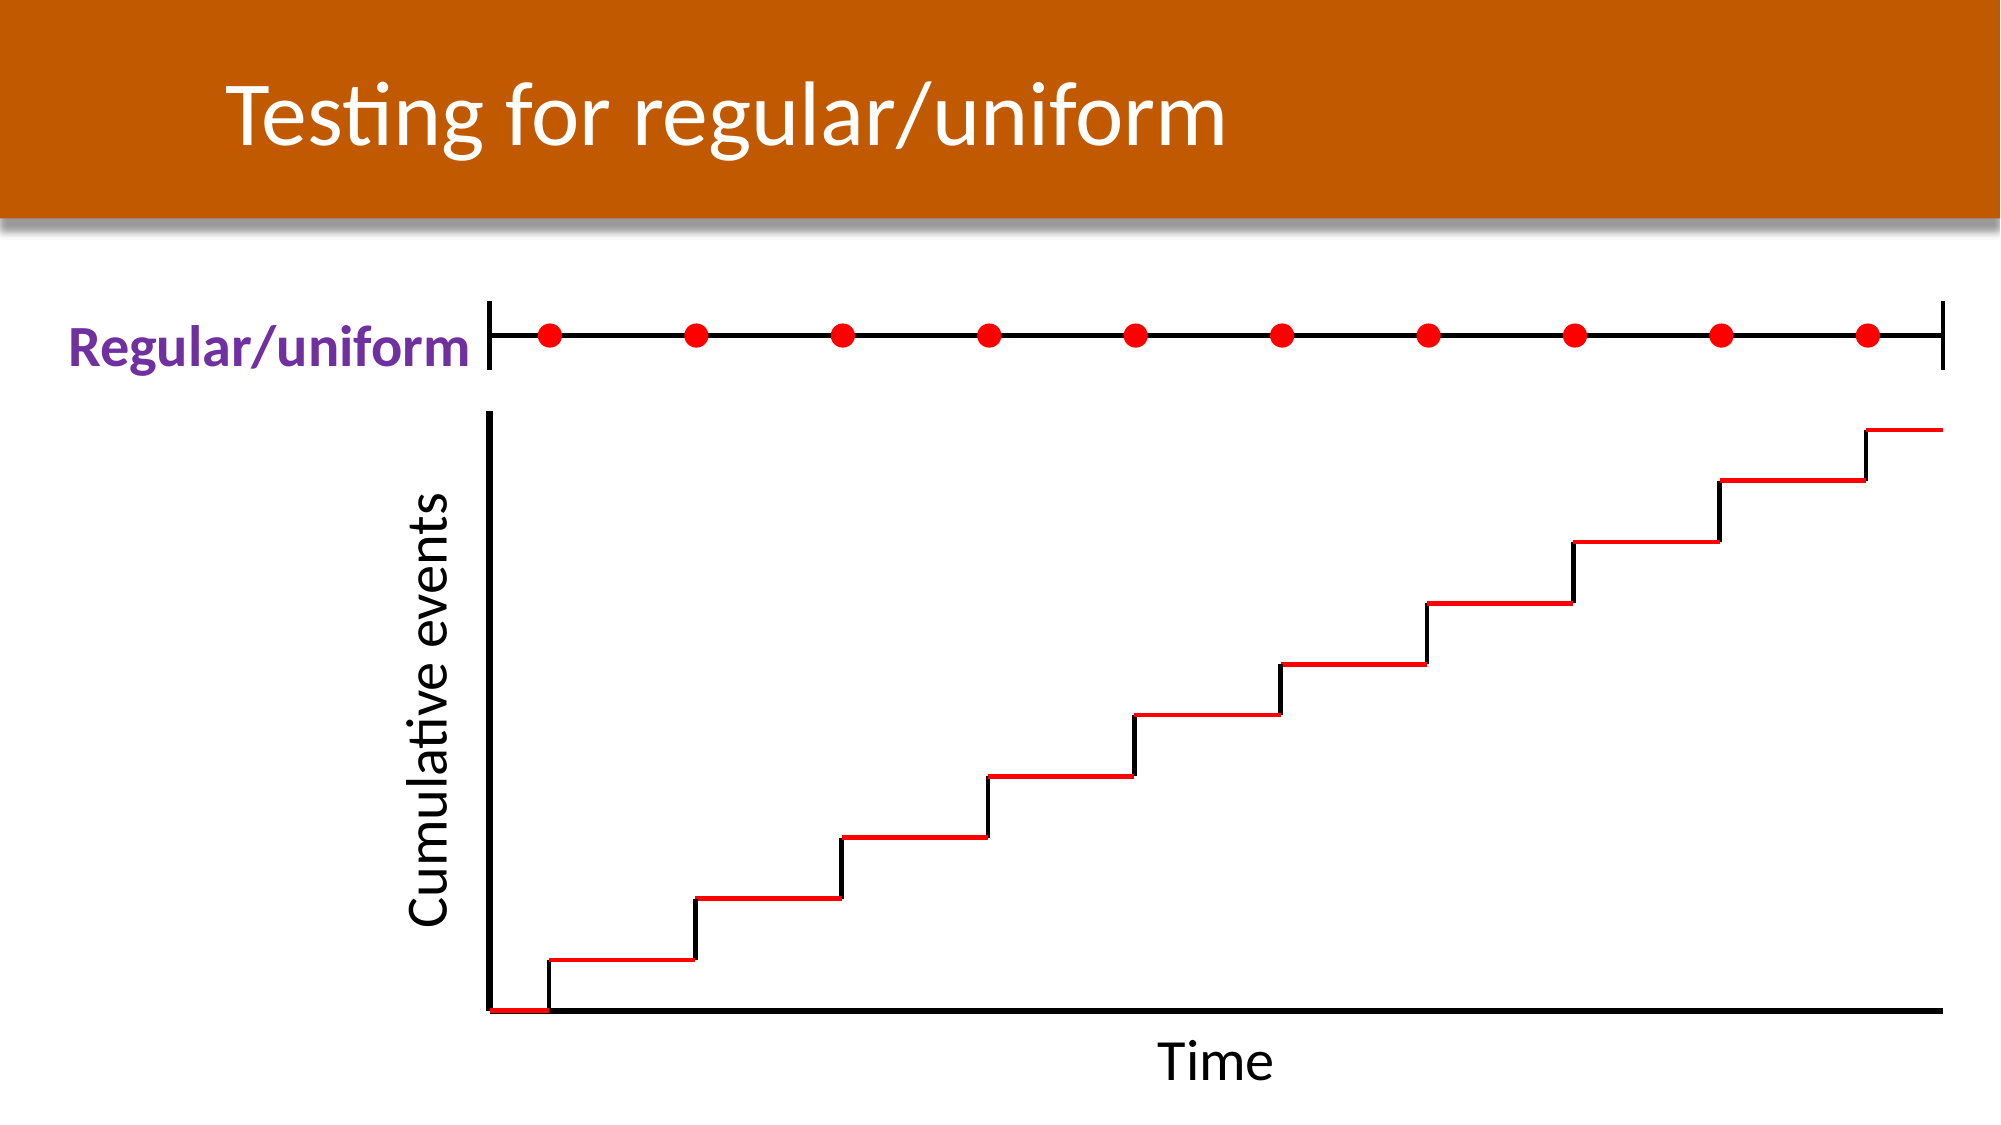

Testing for regular/uniform
Regular/uniform

Cumulative events
Time